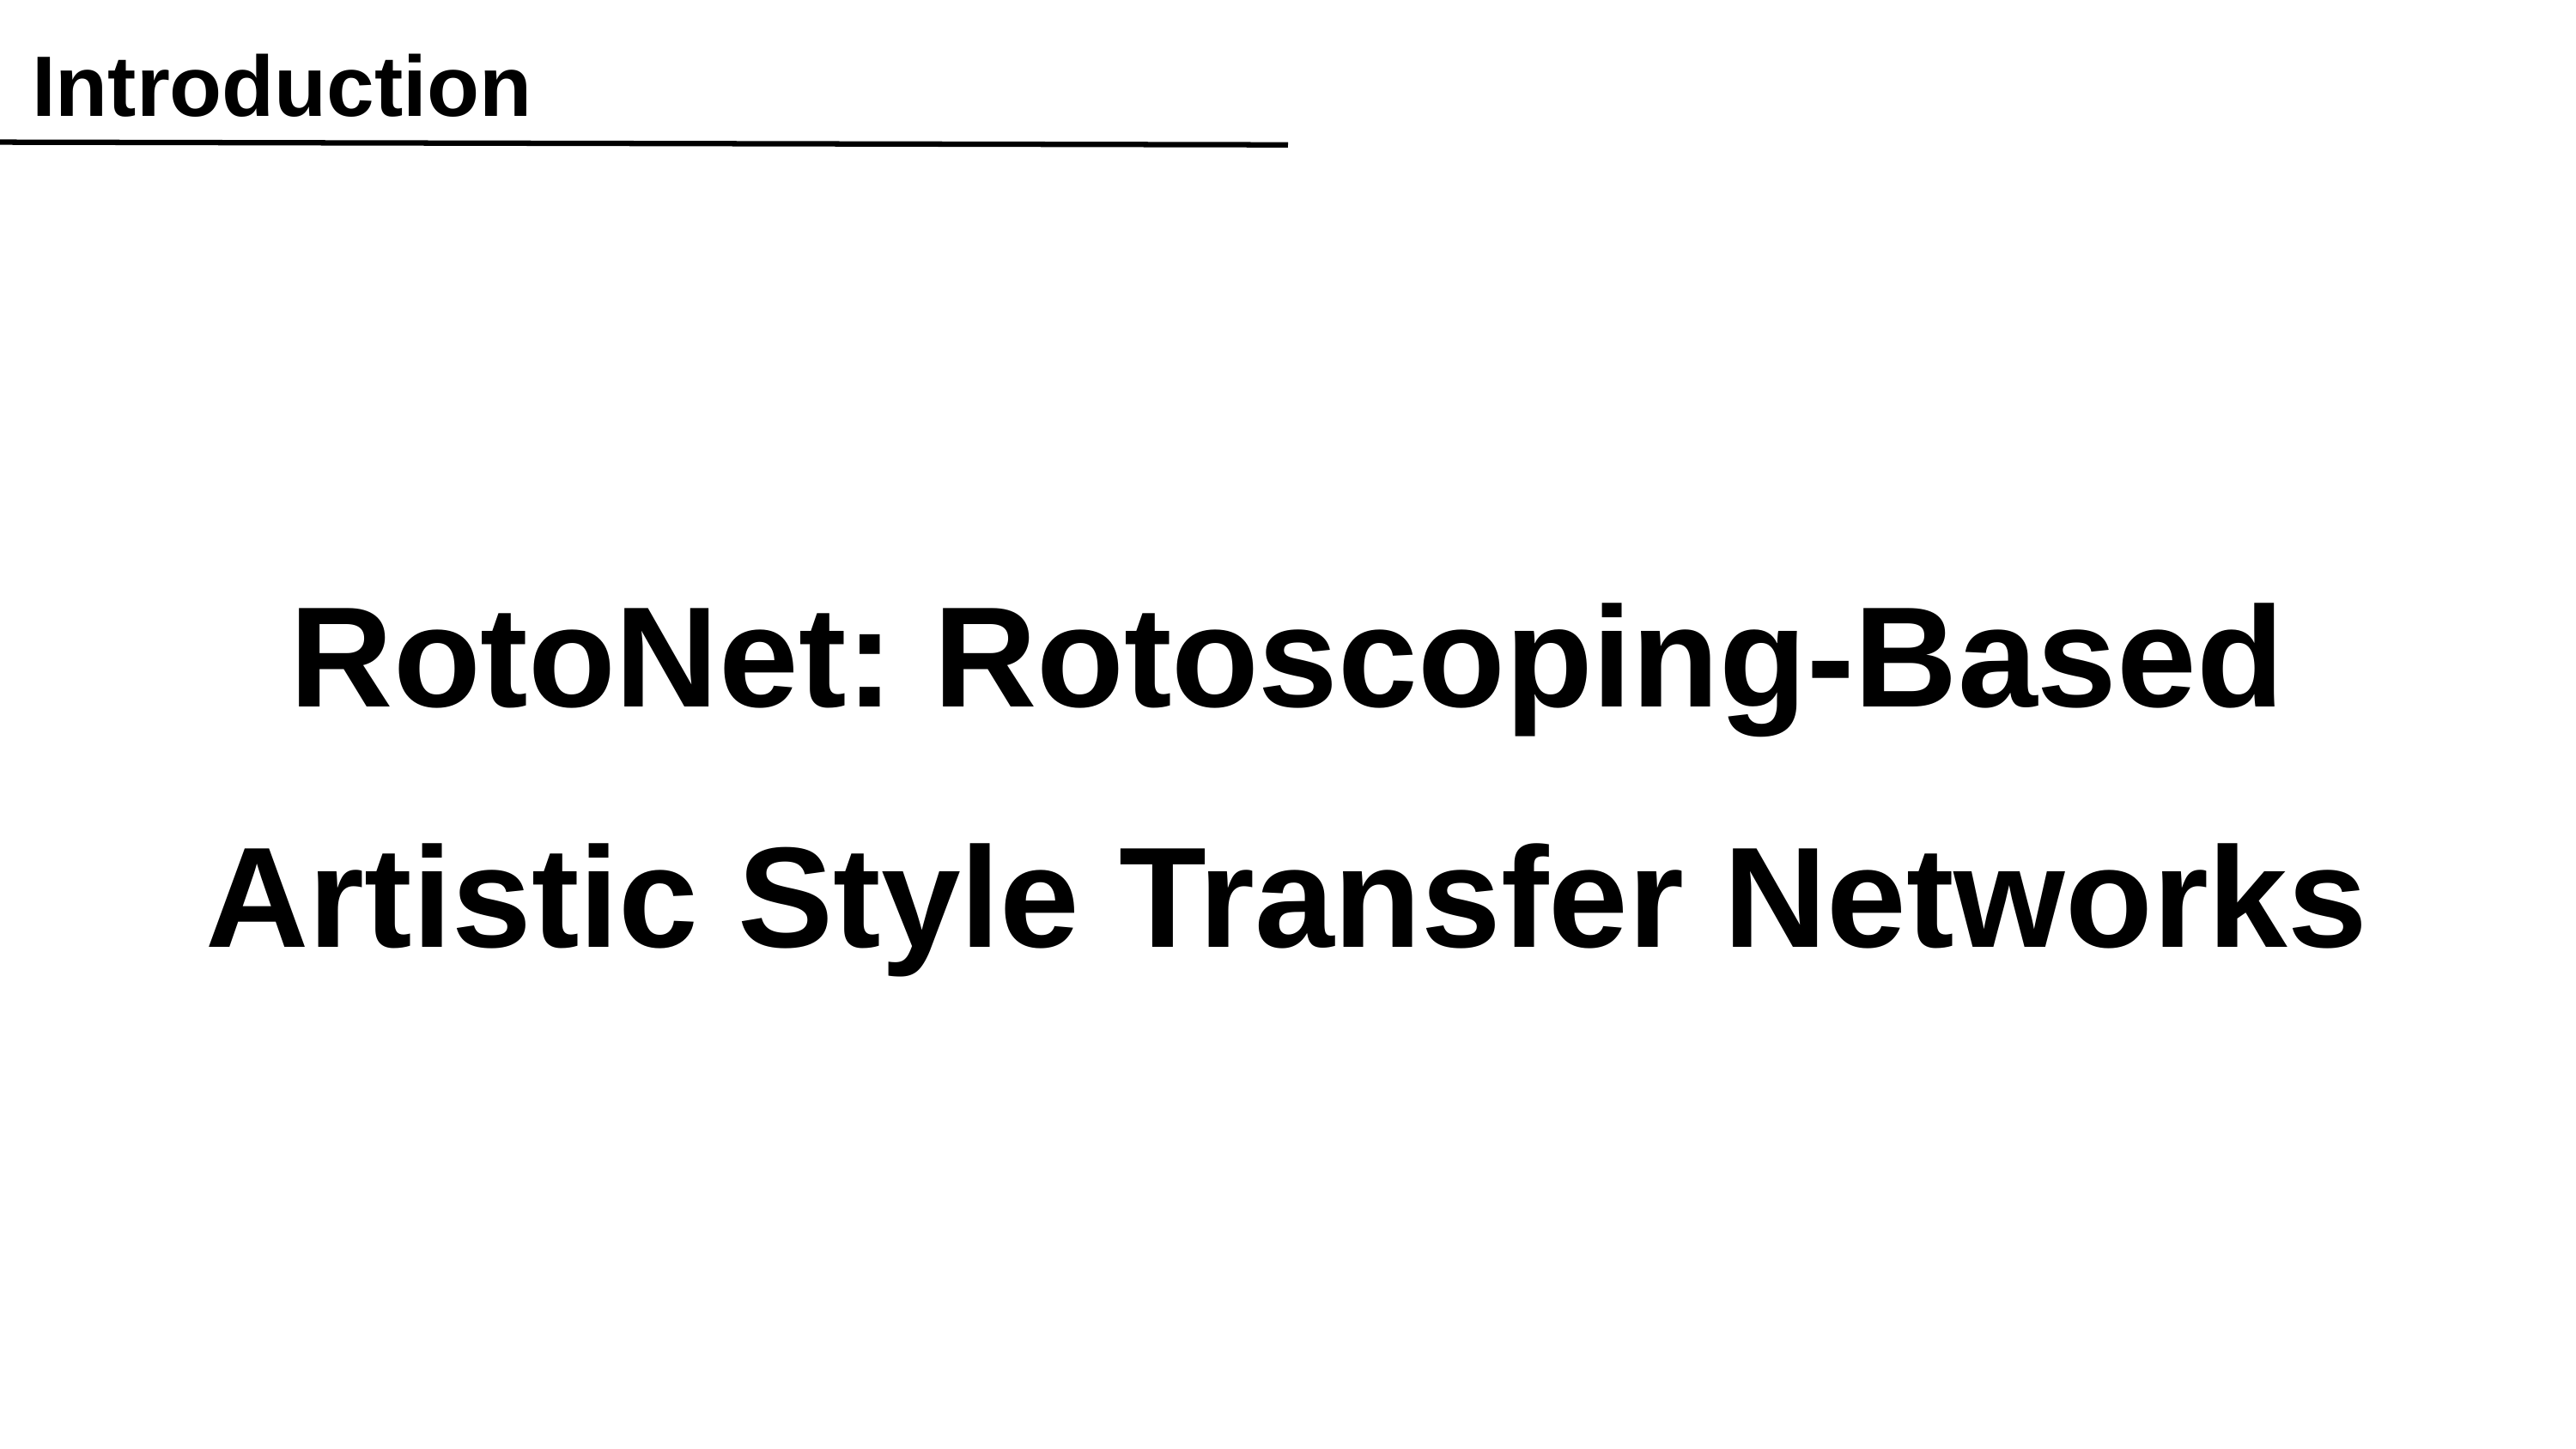

Introduction

RotoNet: Rotoscoping-Based Artistic Style Transfer Networks